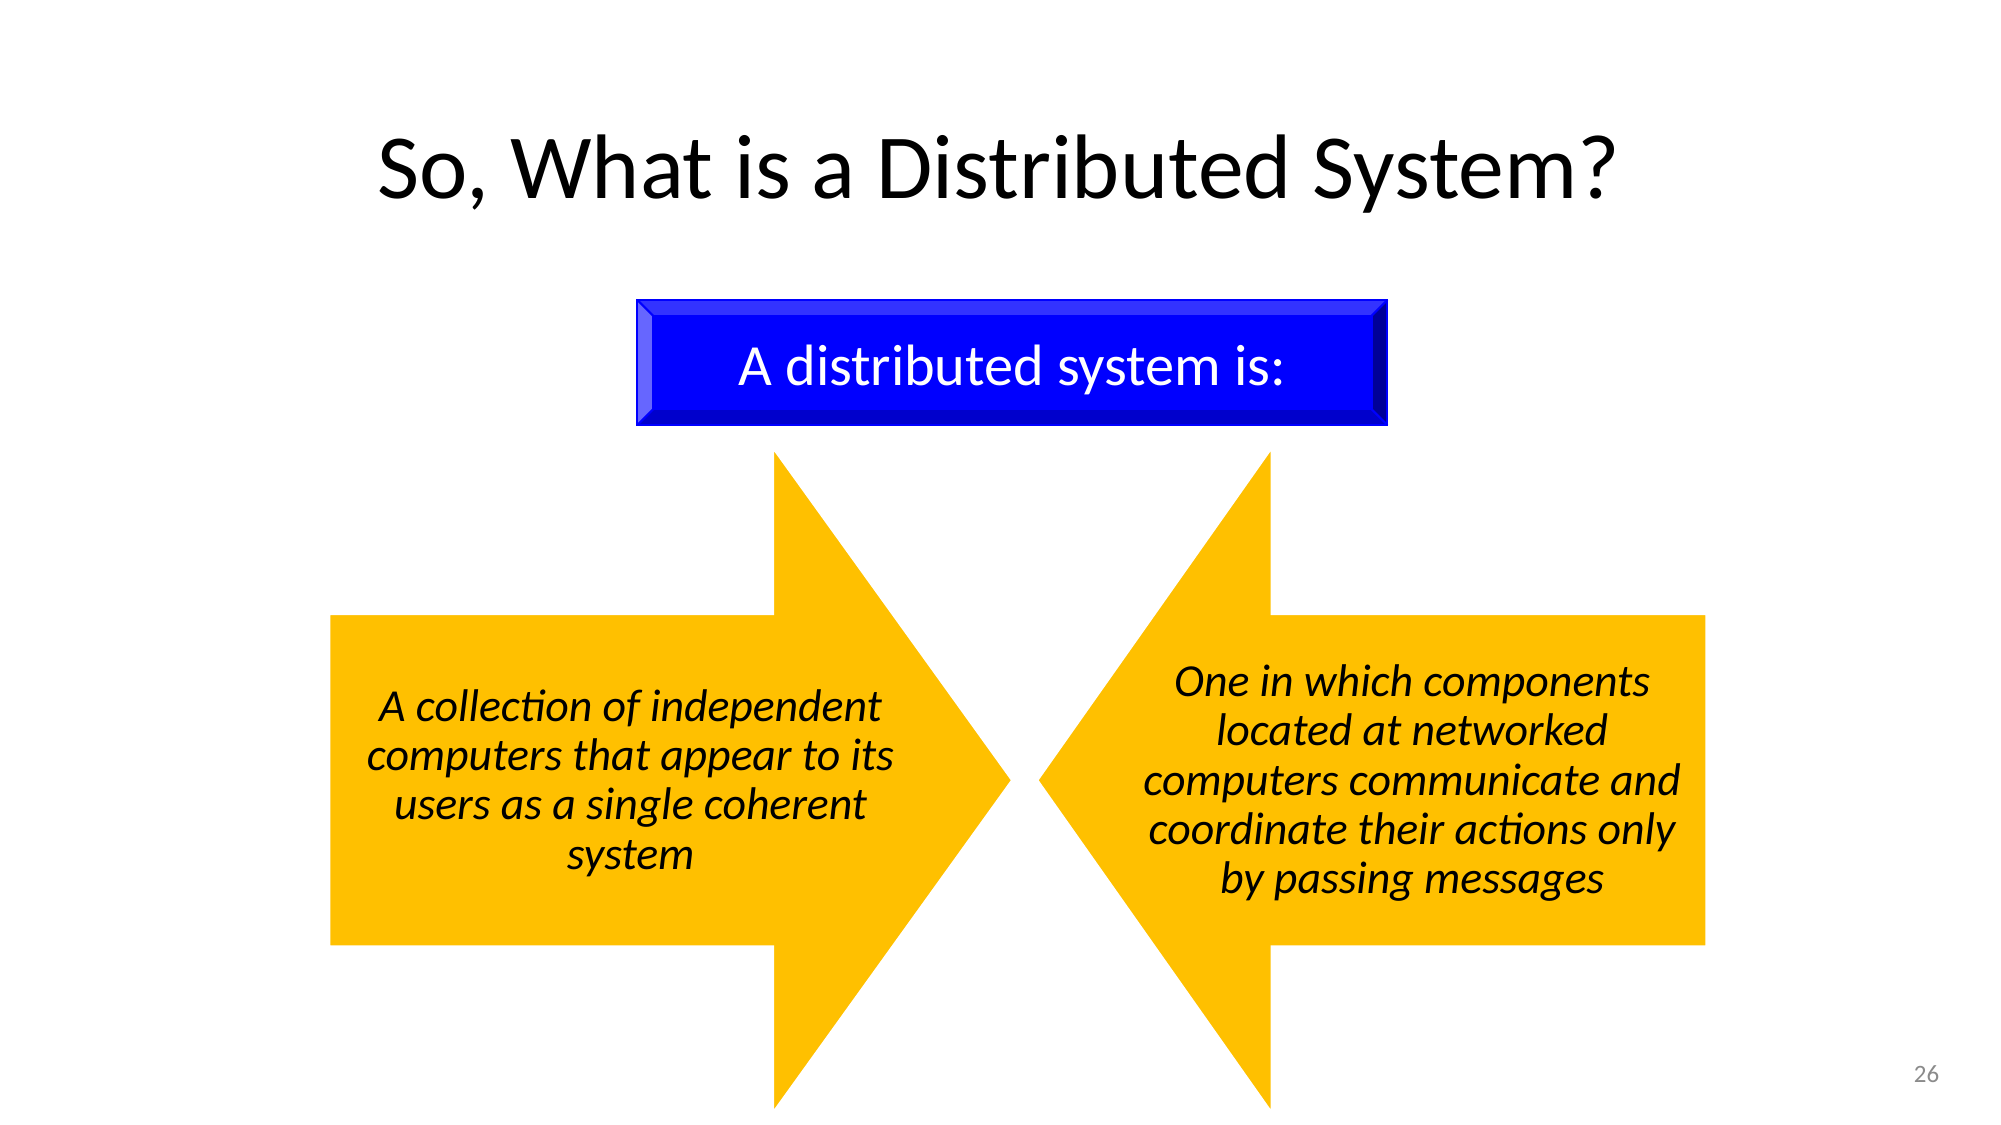

# So, What is a Distributed System?

A distributed system is:
A collection of independent computers that appear to its users as a single coherent system
One in which components located at networked computers communicate and coordinate their actions only by passing messages
26